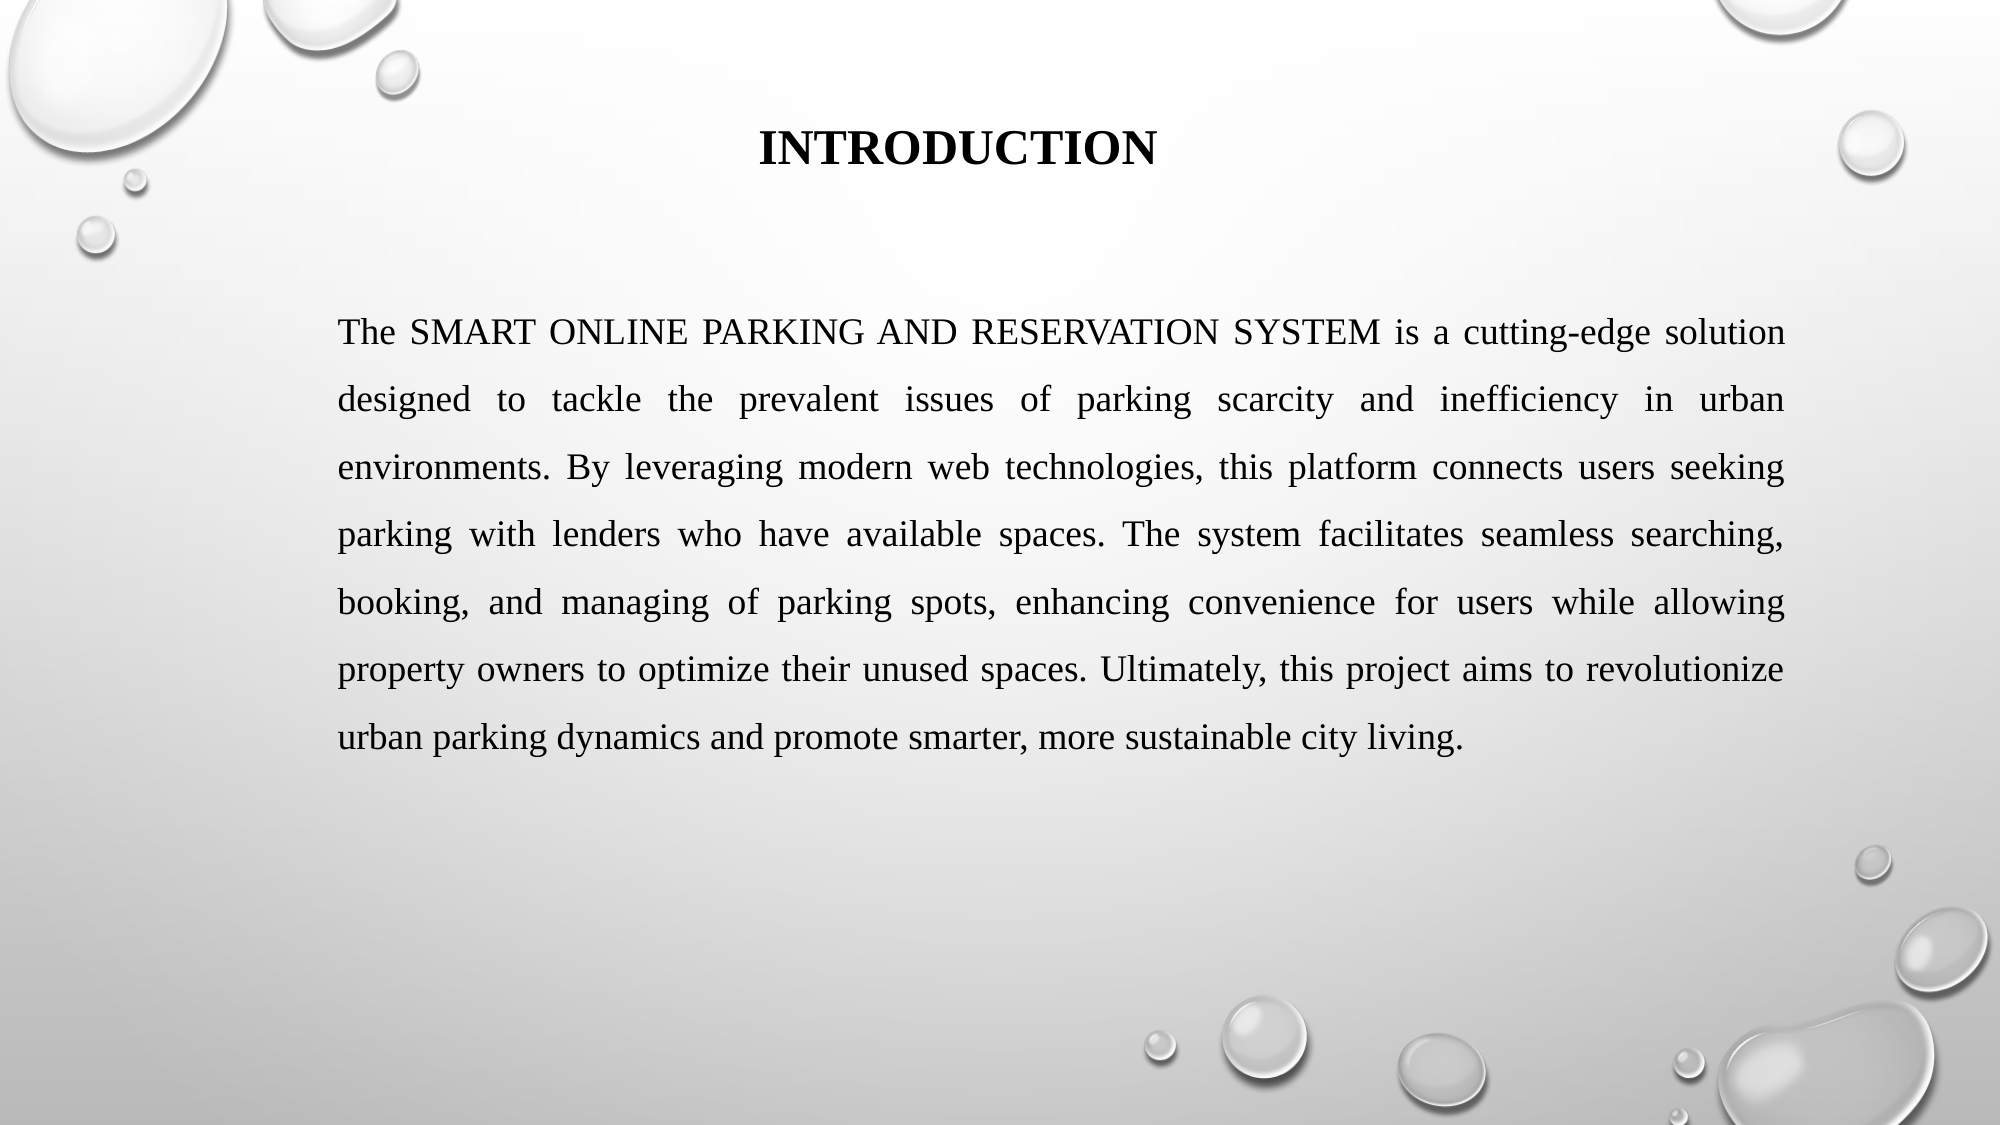

INTRODUCTION
The SMART ONLINE PARKING AND RESERVATION SYSTEM is a cutting-edge solution designed to tackle the prevalent issues of parking scarcity and inefficiency in urban environments. By leveraging modern web technologies, this platform connects users seeking parking with lenders who have available spaces. The system facilitates seamless searching, booking, and managing of parking spots, enhancing convenience for users while allowing property owners to optimize their unused spaces. Ultimately, this project aims to revolutionize urban parking dynamics and promote smarter, more sustainable city living.